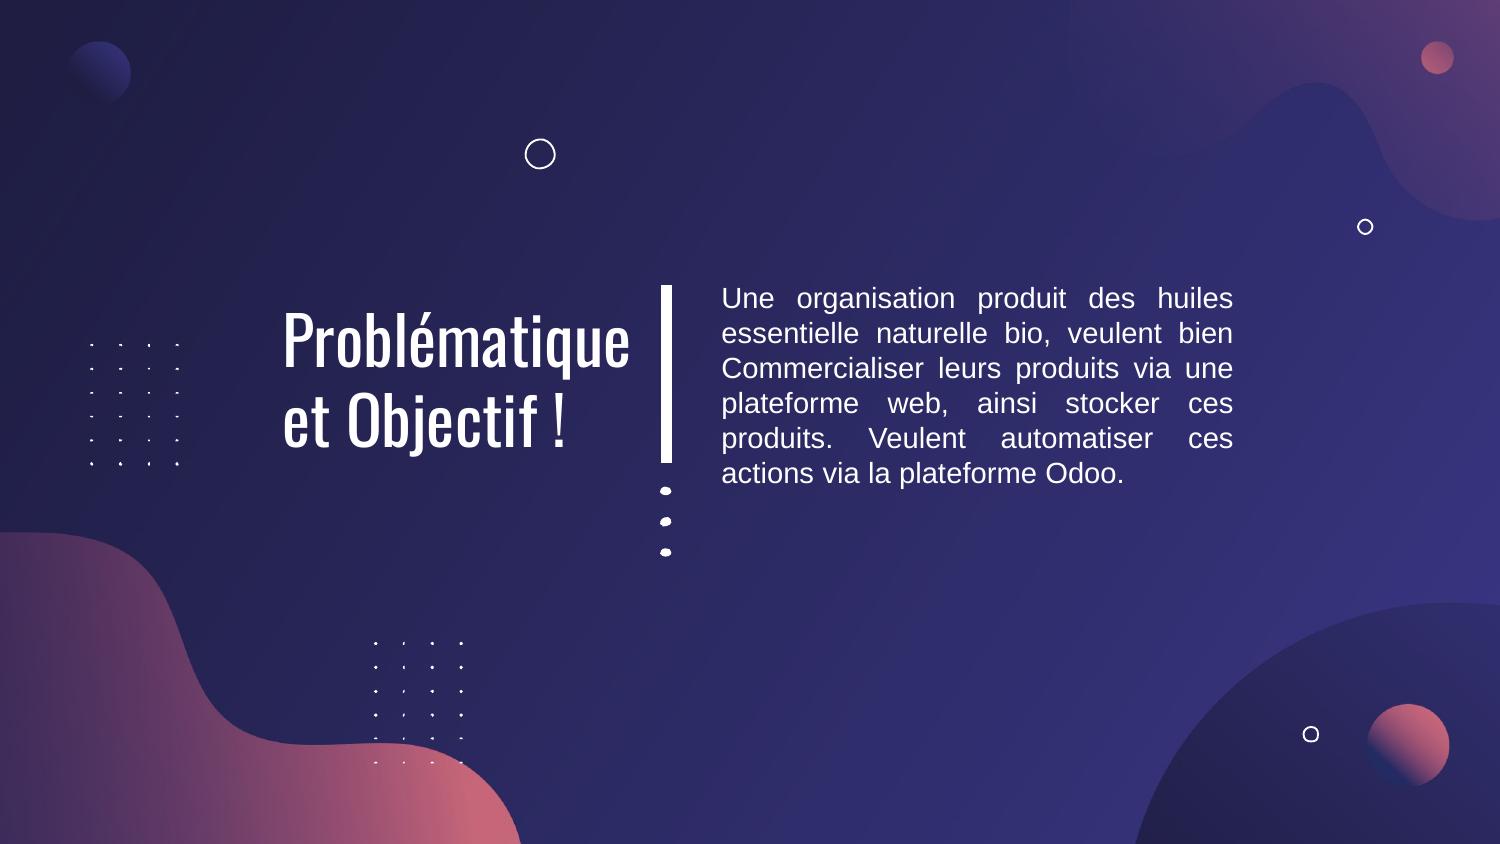

Une organisation produit des huiles essentielle naturelle bio, veulent bien Commercialiser leurs produits via une plateforme web, ainsi stocker ces produits. Veulent automatiser ces actions via la plateforme Odoo.

# Problématique et Objectif !